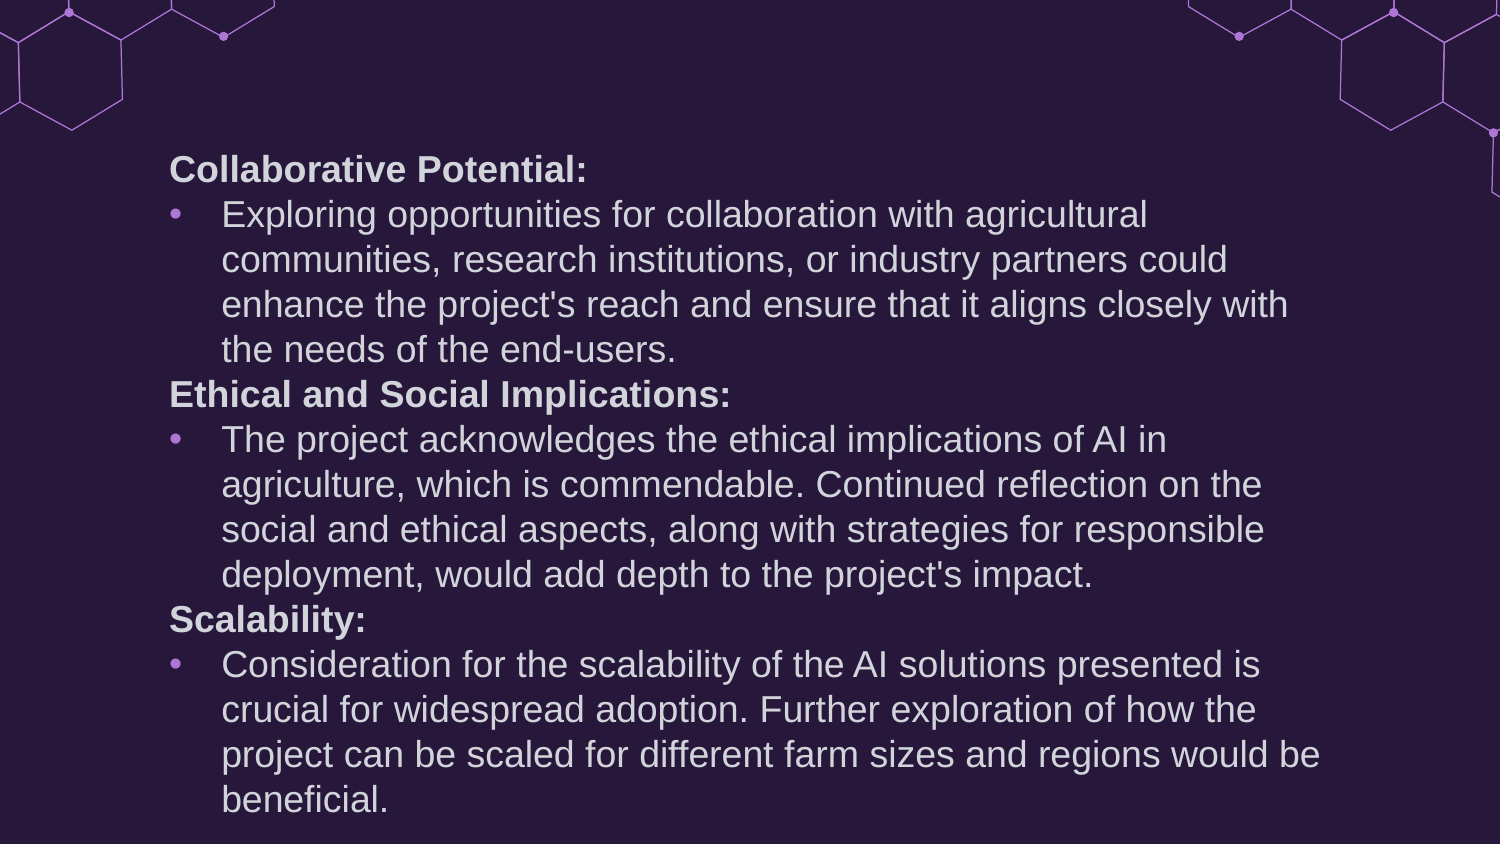

Collaborative Potential:
Exploring opportunities for collaboration with agricultural communities, research institutions, or industry partners could enhance the project's reach and ensure that it aligns closely with the needs of the end-users.
Ethical and Social Implications:
The project acknowledges the ethical implications of AI in agriculture, which is commendable. Continued reflection on the social and ethical aspects, along with strategies for responsible deployment, would add depth to the project's impact.
Scalability:
Consideration for the scalability of the AI solutions presented is crucial for widespread adoption. Further exploration of how the project can be scaled for different farm sizes and regions would be beneficial.